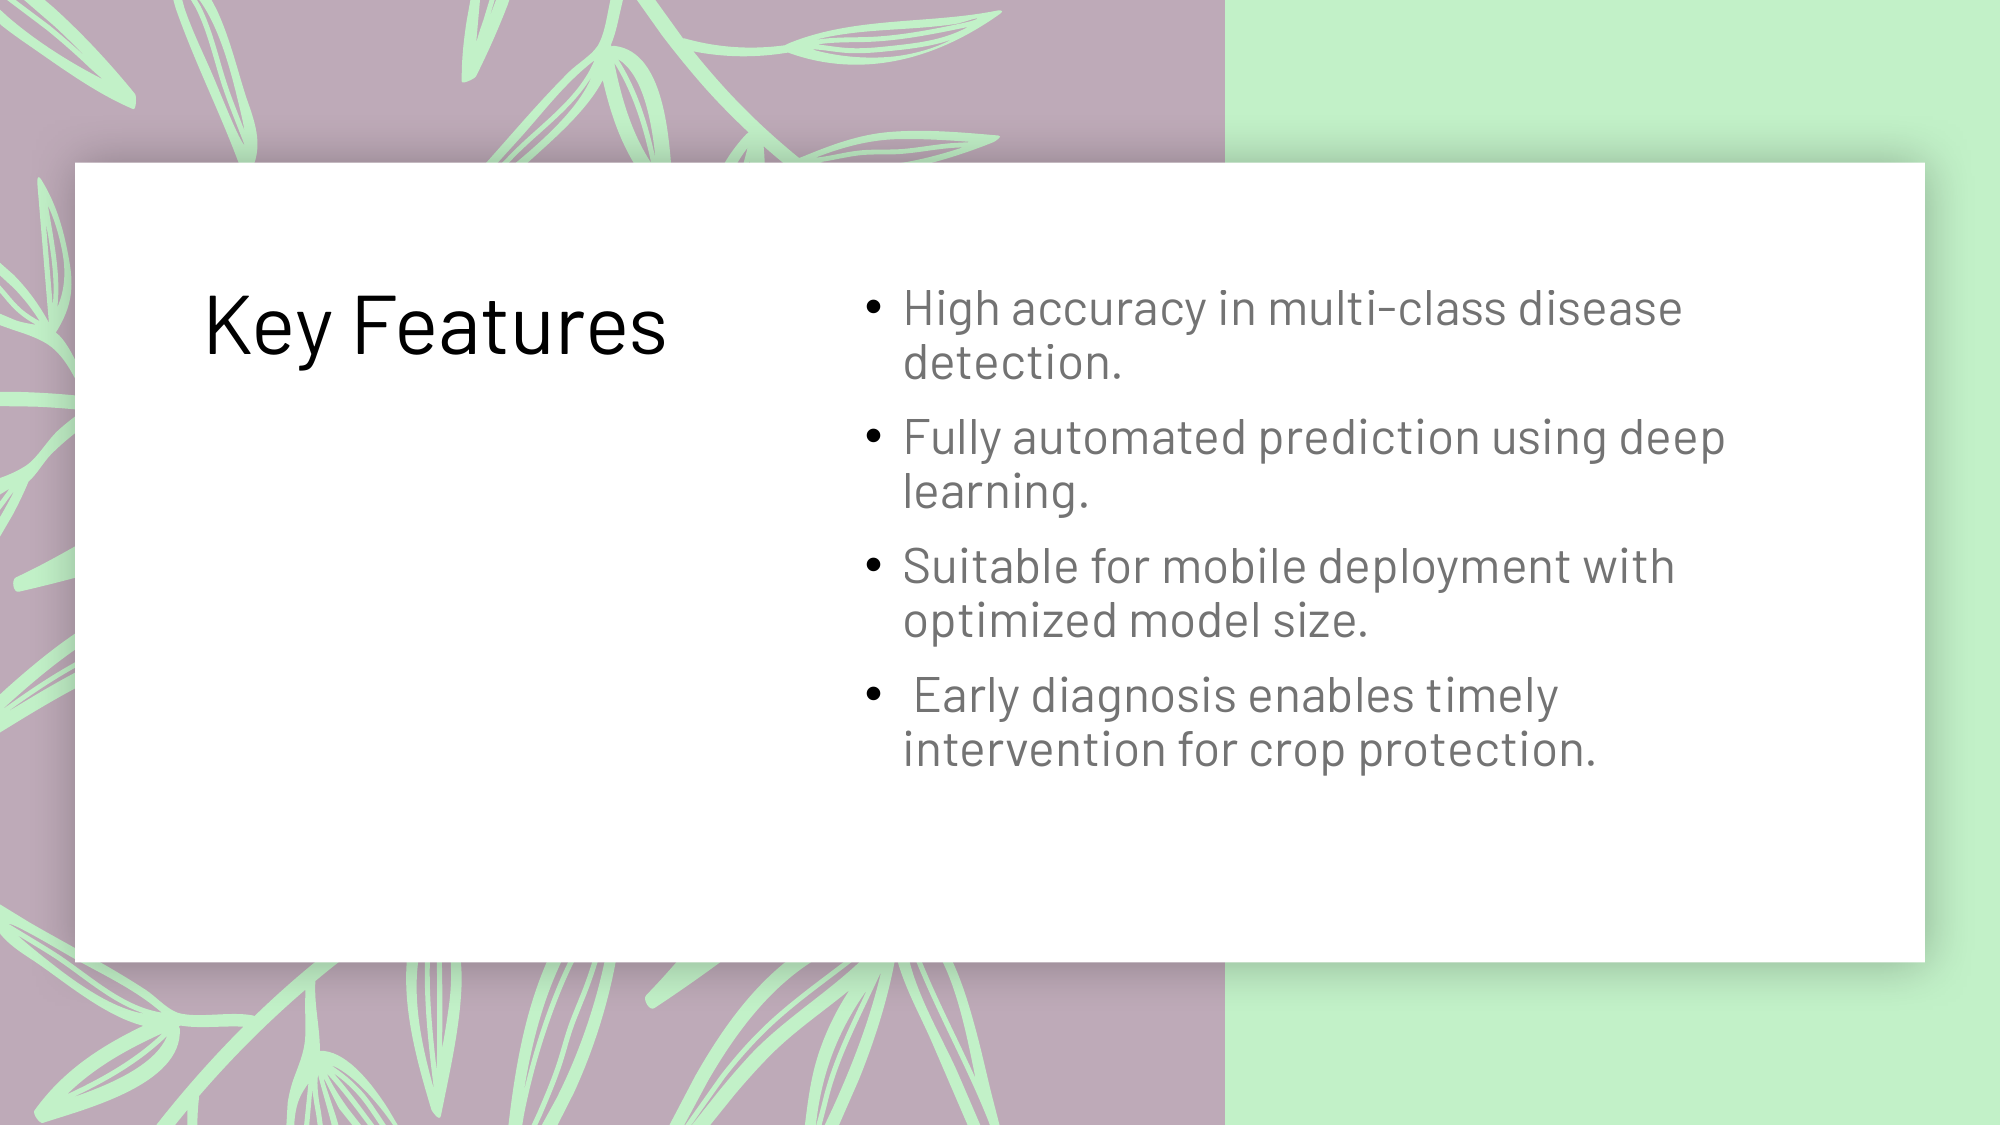

# Key Features
High accuracy in multi-class disease detection.
Fully automated prediction using deep learning.
Suitable for mobile deployment with optimized model size.
 Early diagnosis enables timely intervention for crop protection.